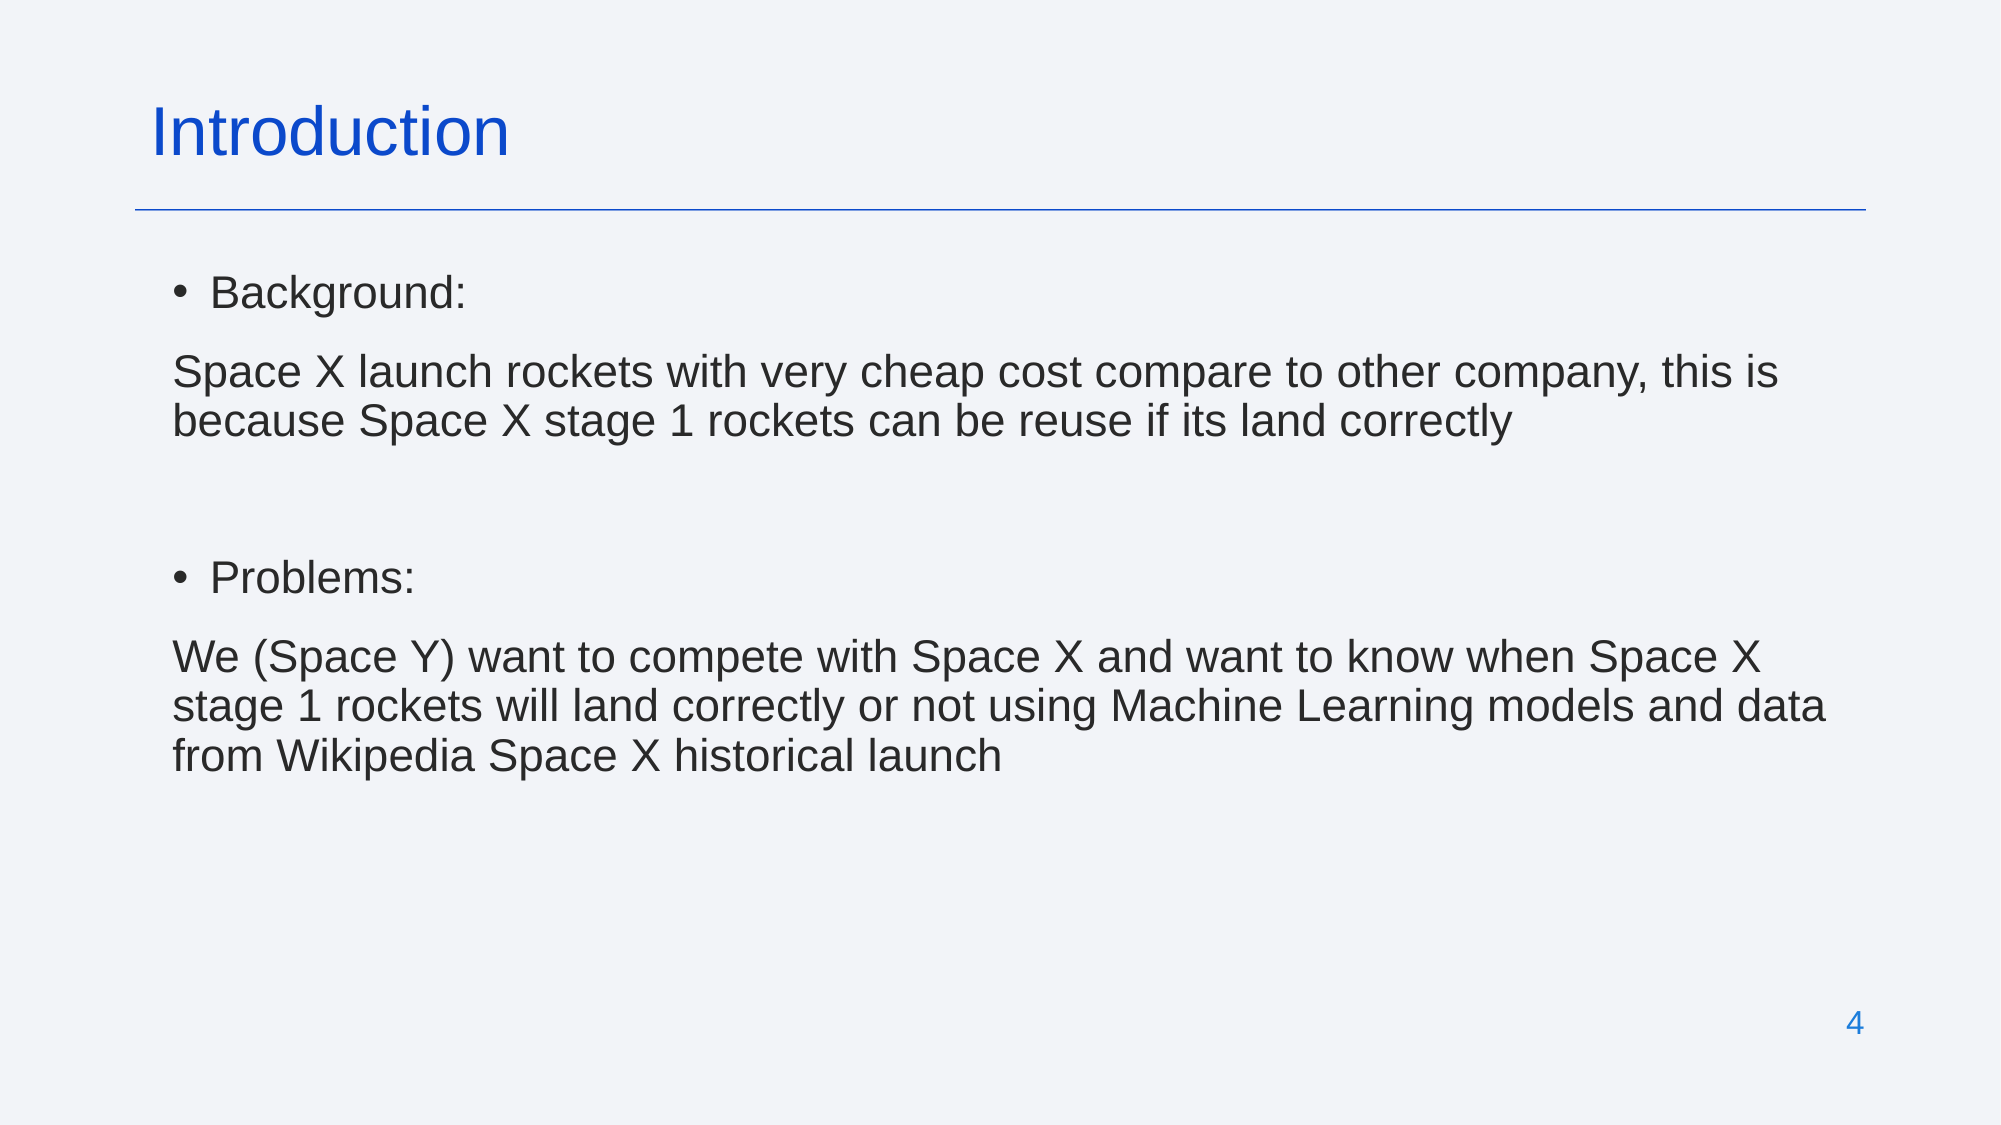

Introduction
Background:
Space X launch rockets with very cheap cost compare to other company, this is because Space X stage 1 rockets can be reuse if its land correctly

Problems:
We (Space Y) want to compete with Space X and want to know when Space X stage 1 rockets will land correctly or not using Machine Learning models and data from Wikipedia Space X historical launch
4